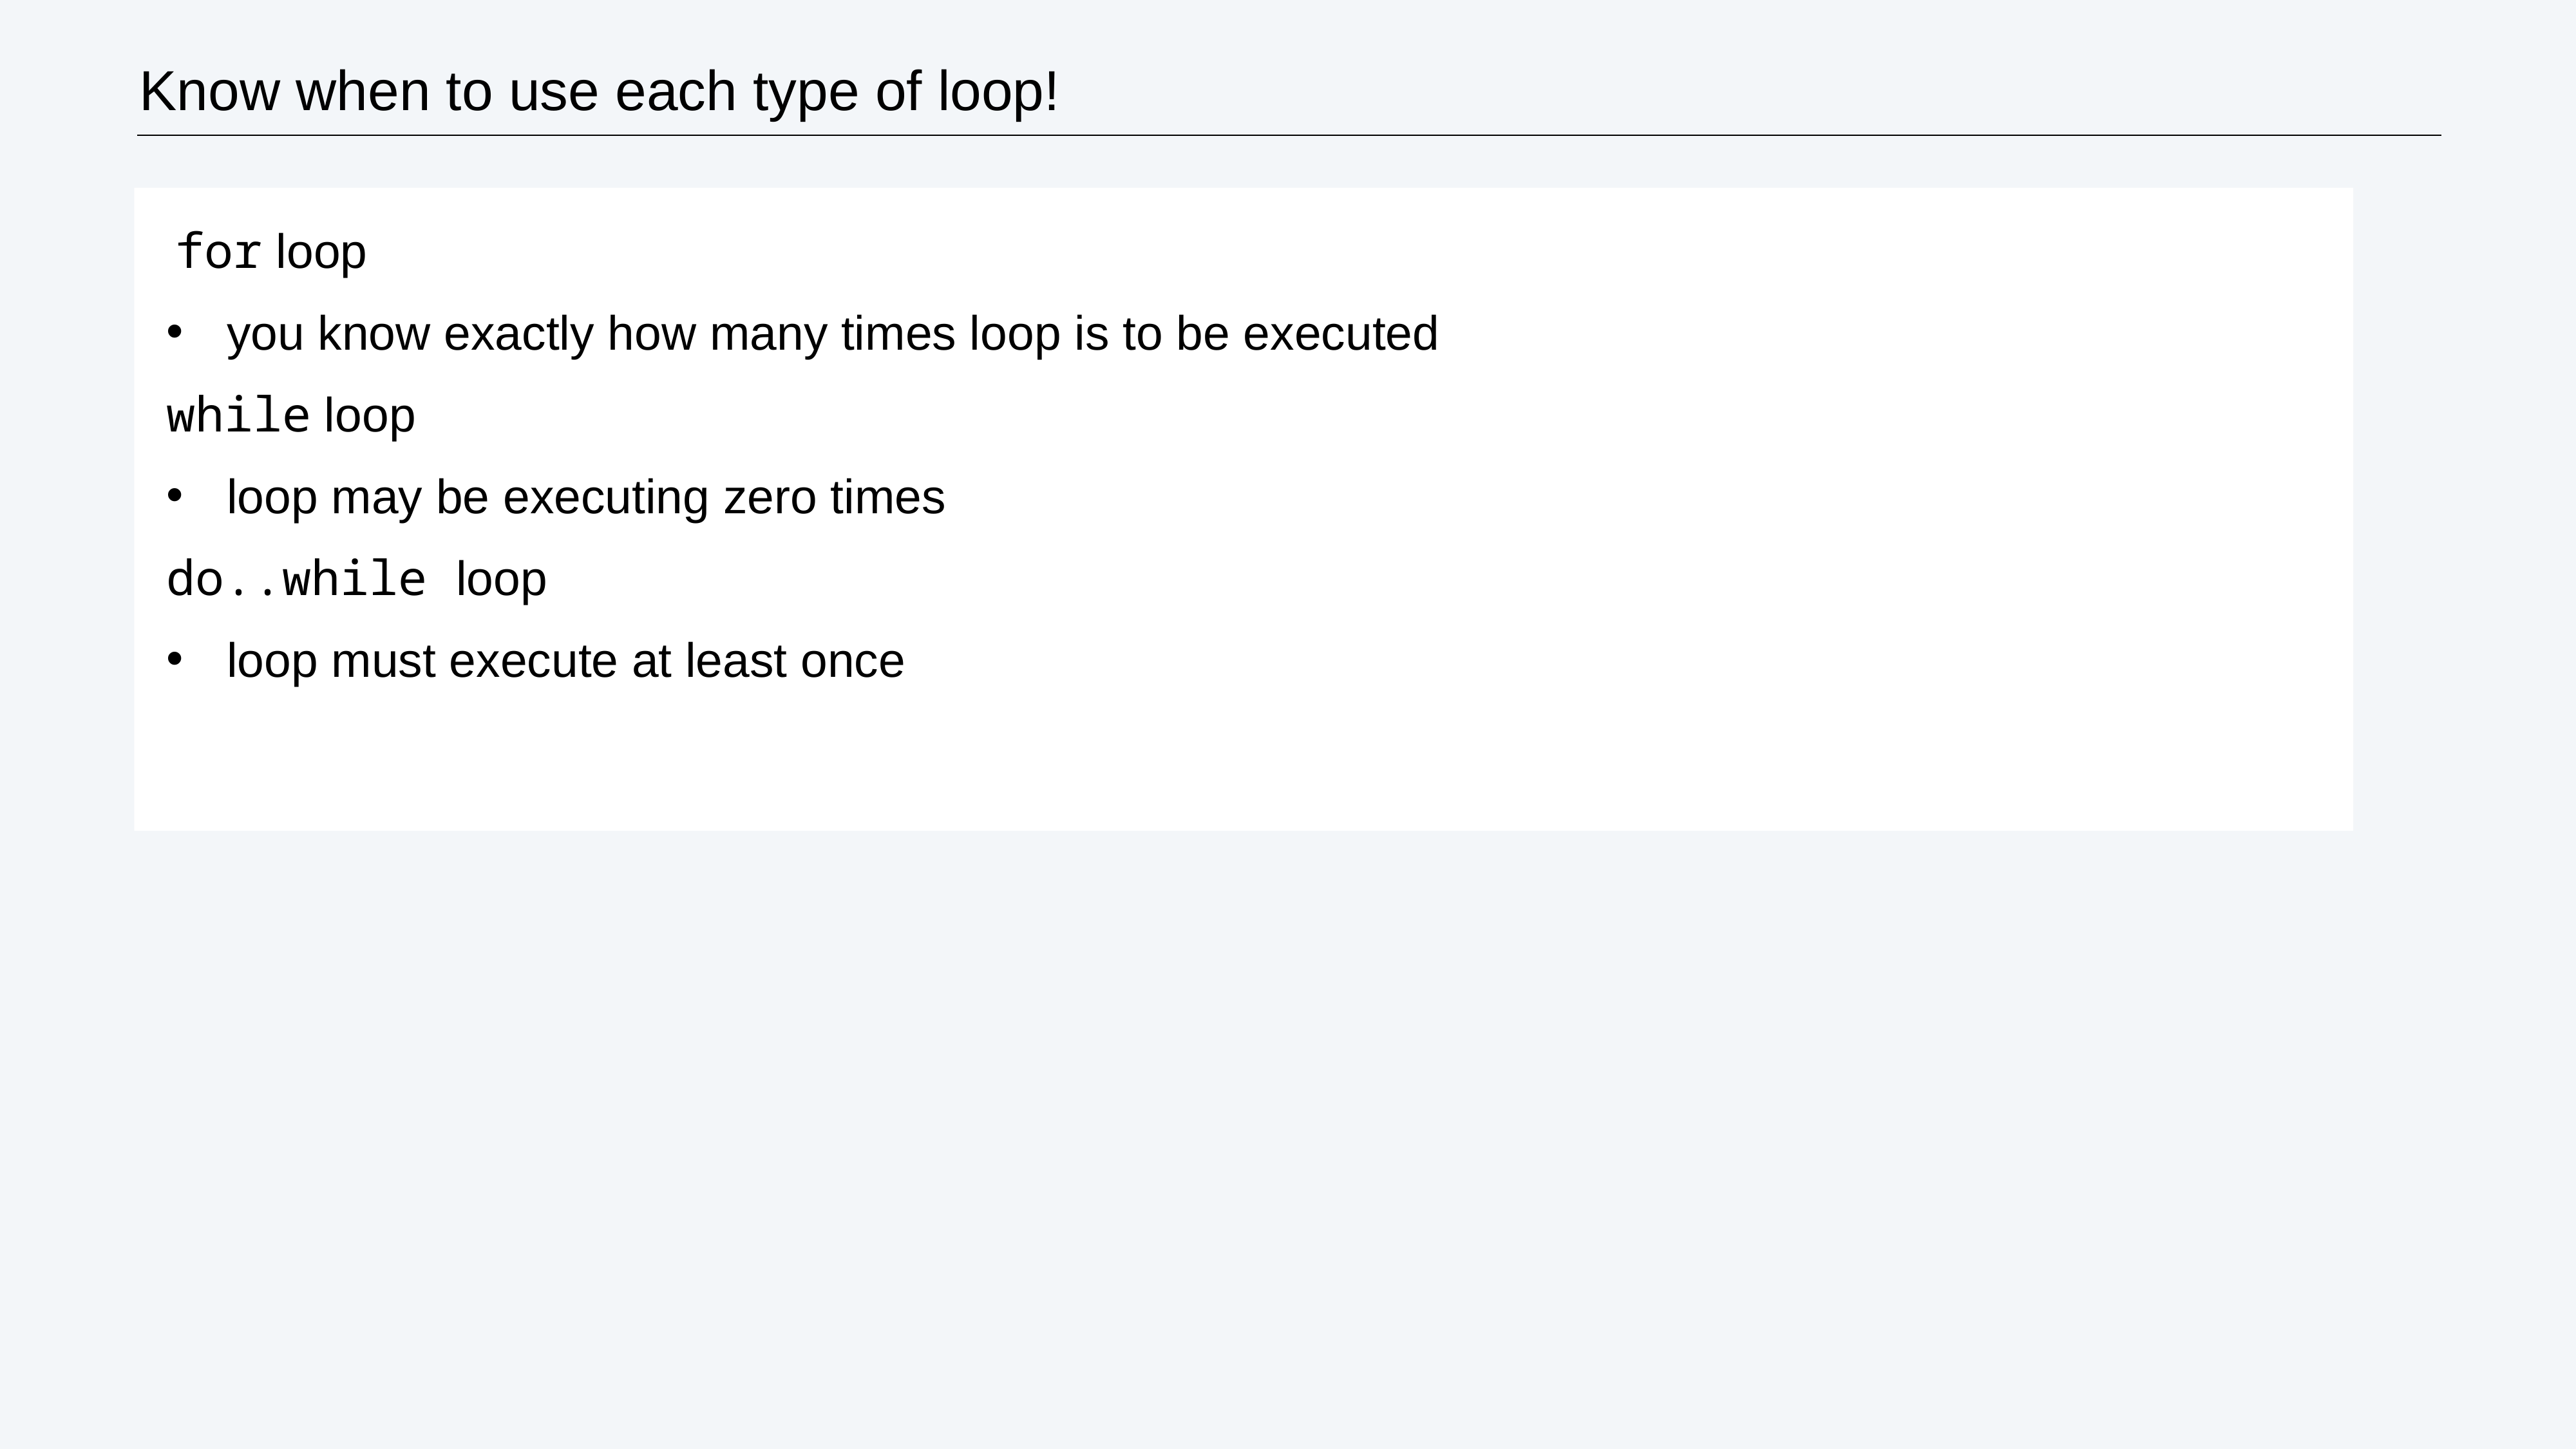

# Know when to use each type of loop!
for loop
you know exactly how many times loop is to be executed
while loop
loop may be executing zero times
do..while loop
loop must execute at least once